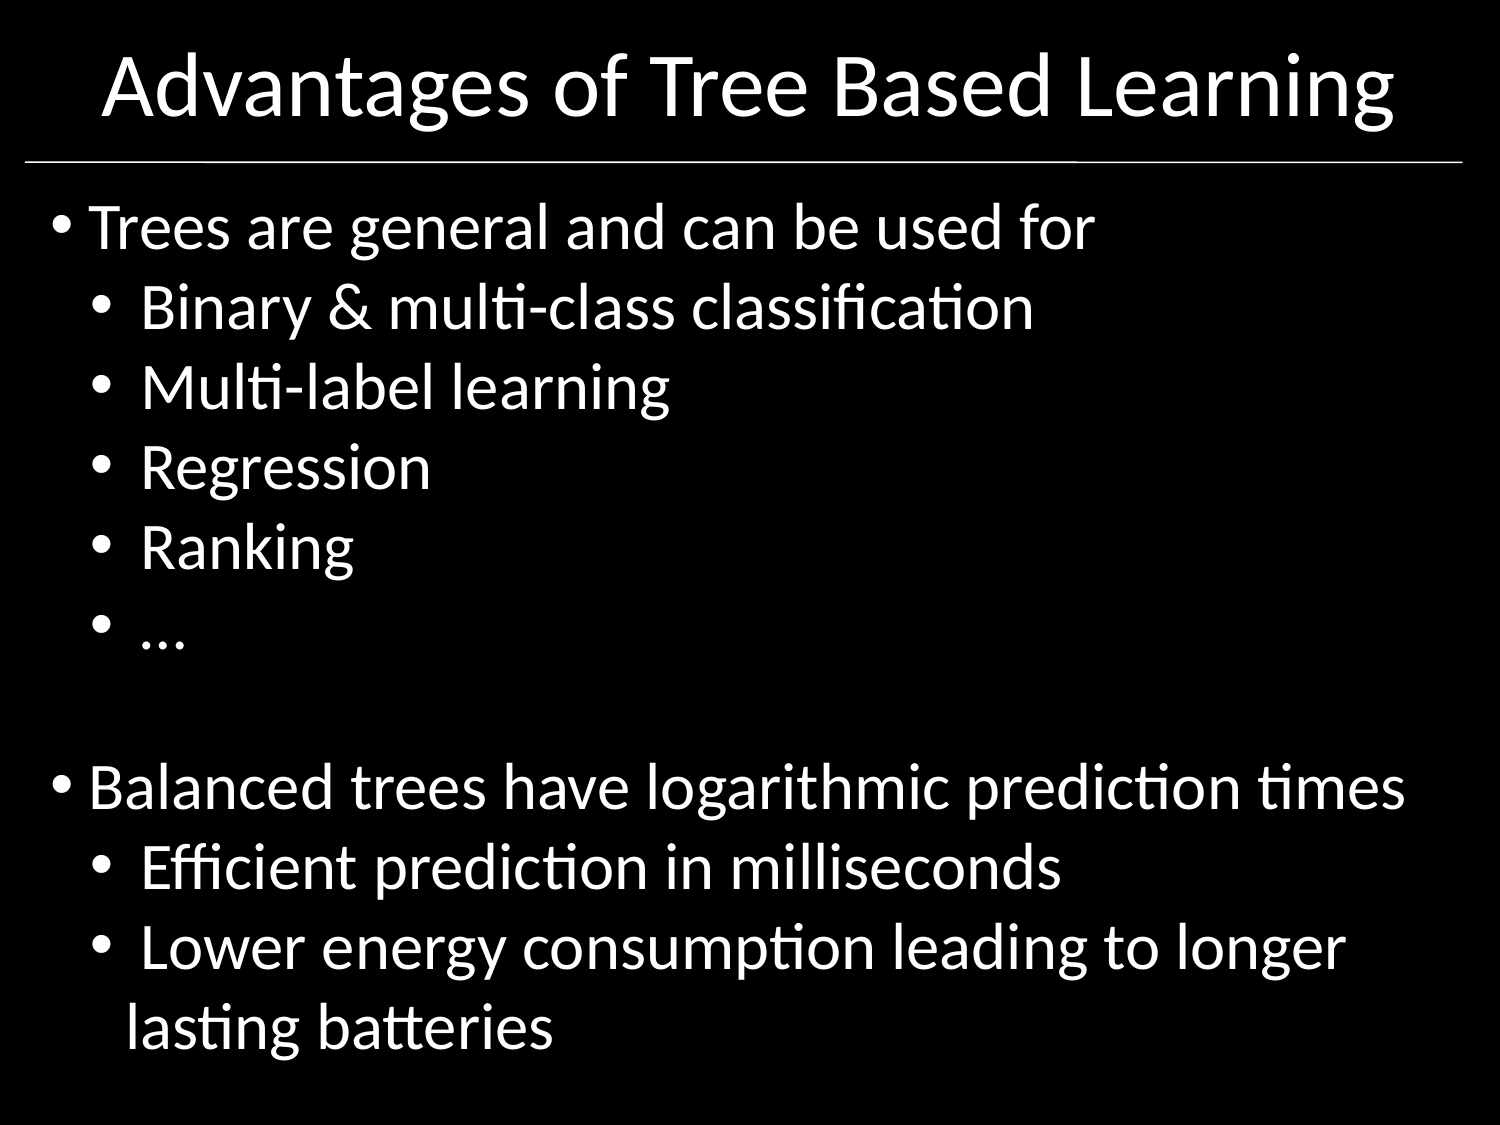

Advantages of Tree Based Learning

 Trees are general and can be used for
 Binary & multi-class classification
 Multi-label learning
 Regression
 Ranking
 …

 Balanced trees have logarithmic prediction times
 Efficient prediction in milliseconds
 Lower energy consumption leading to longer lasting batteries